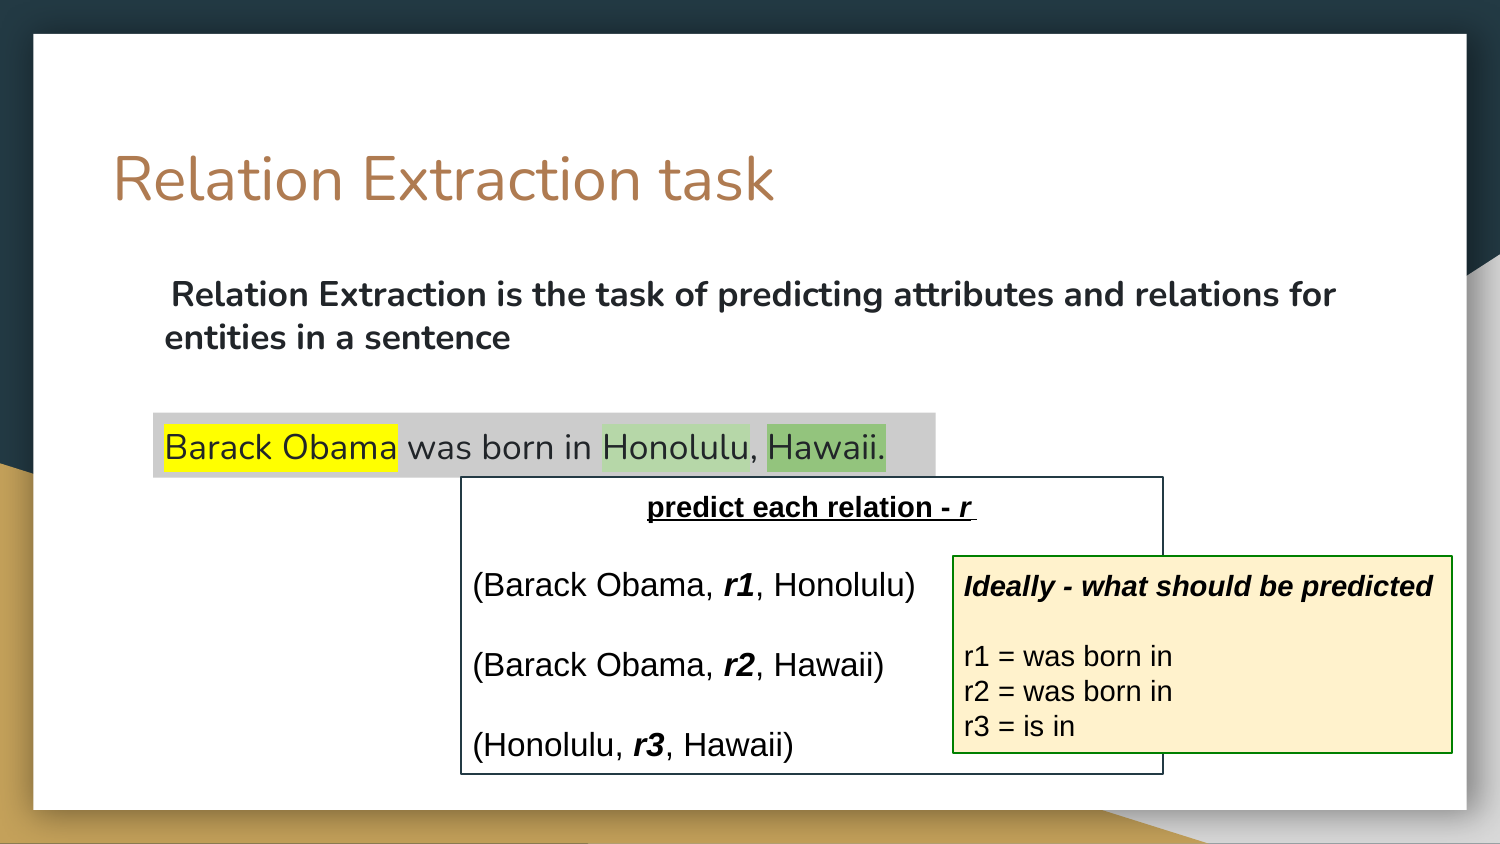

# Relation Extraction task
 Relation Extraction is the task of predicting attributes and relations for entities in a sentence
Barack Obama was born in Honolulu, Hawaii.
predict each relation - r

(Barack Obama, r1, Honolulu)

(Barack Obama, r2, Hawaii)

(Honolulu, r3, Hawaii)Hawaii)
Ideally - what should be predicted

r1 = was born in
r2 = was born in
r3 = is in